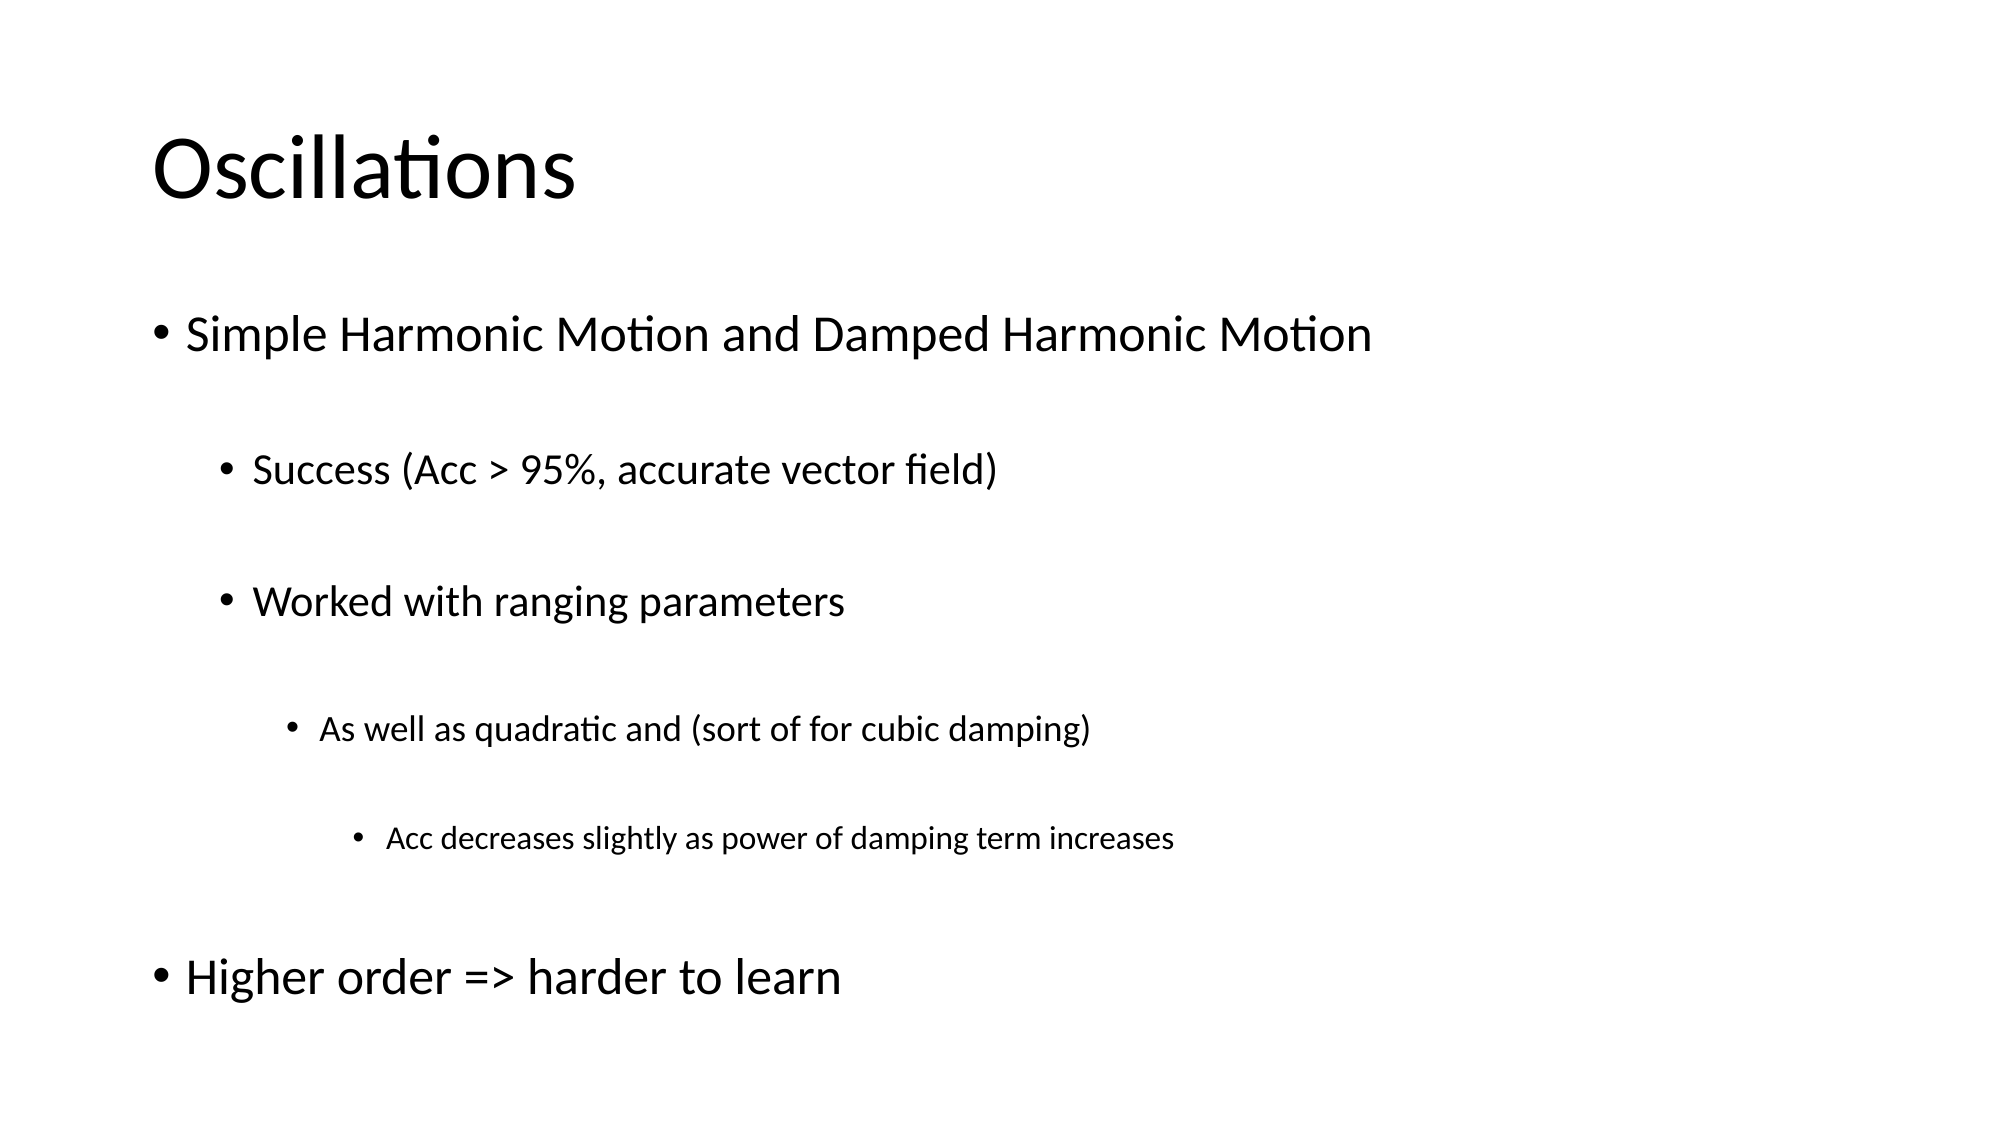

# Oscillations
Simple Harmonic Motion and Damped Harmonic Motion

Success (Acc > 95%, accurate vector field)

Worked with ranging parameters

As well as quadratic and (sort of for cubic damping)

Acc decreases slightly as power of damping term increases

Higher order => harder to learn